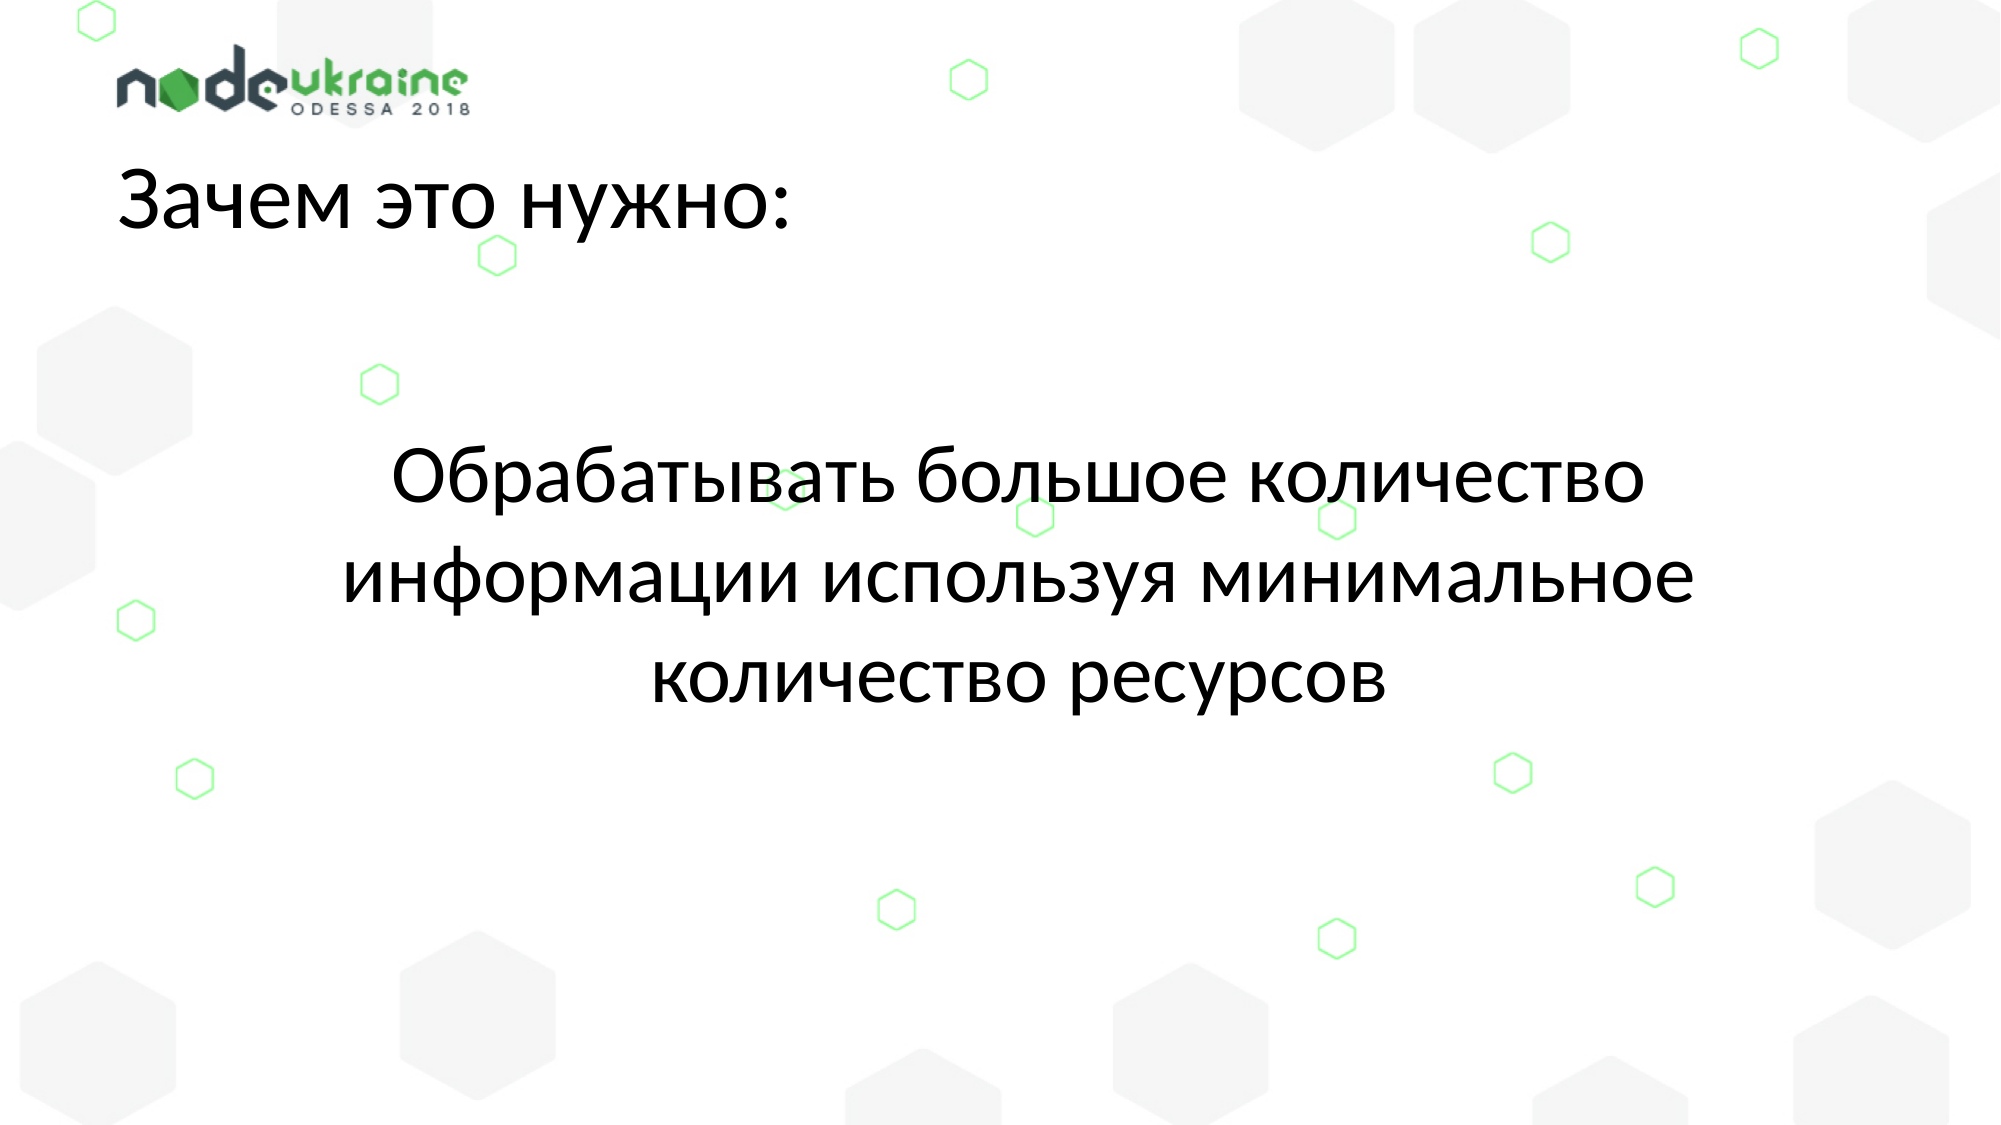

# Зачем это нужно:
Обрабатывать большое количество информации используя минимальное количество ресурсов